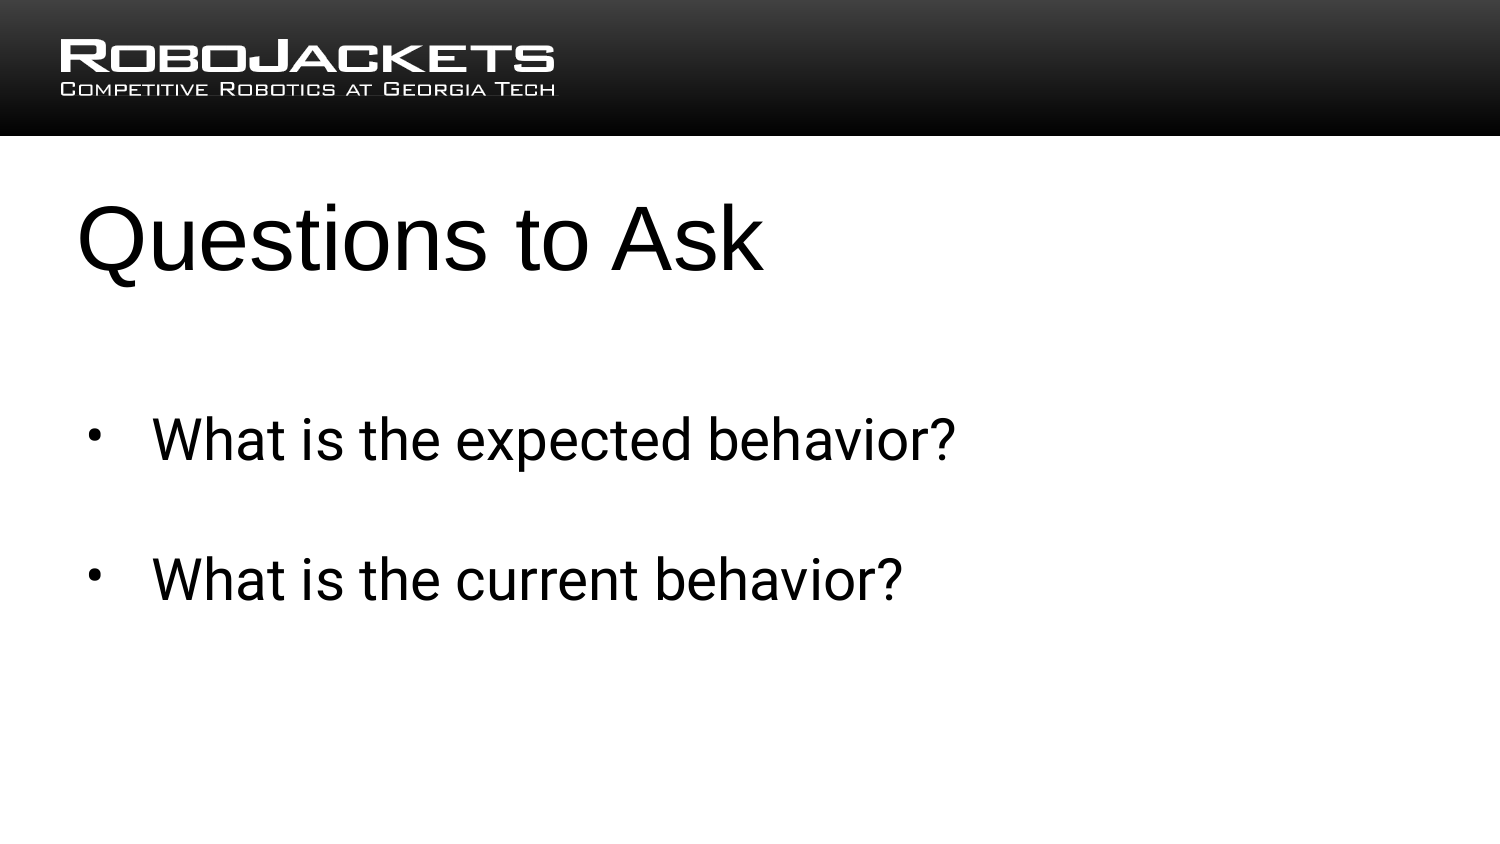

# Questions to Ask
What is the expected behavior?
What is the current behavior?